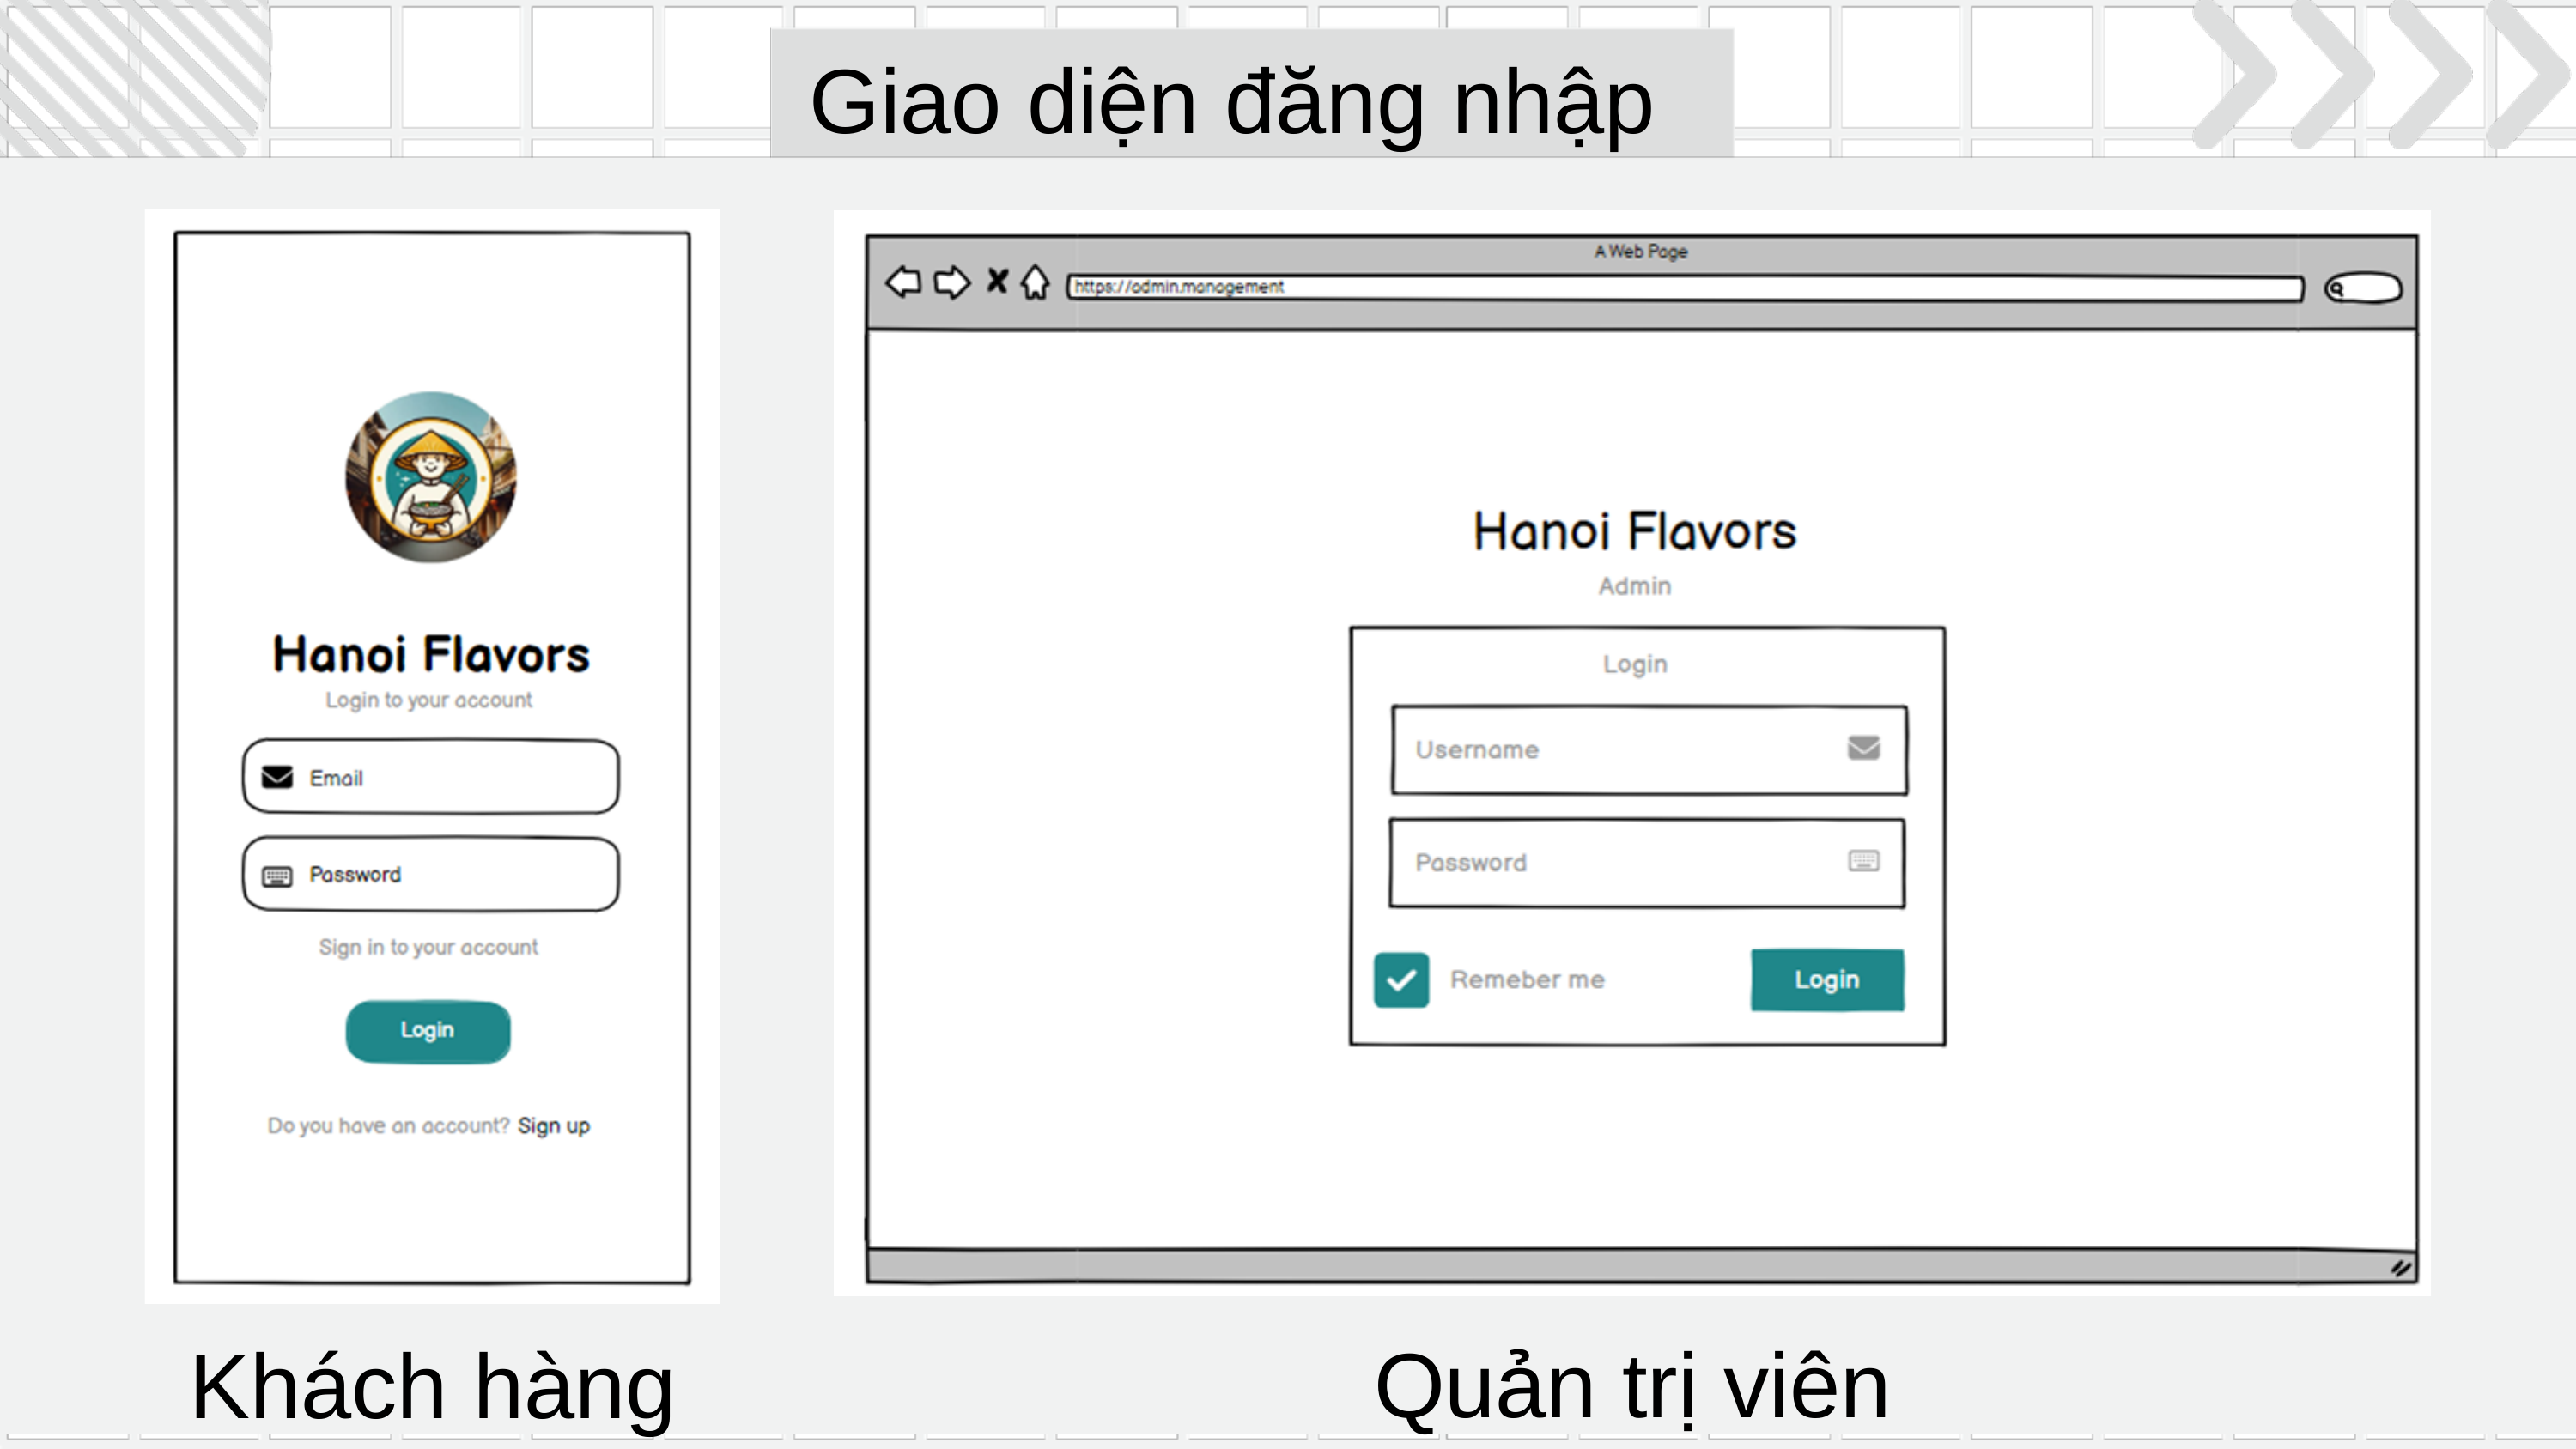

Giao diện đăng nhập

Quản trị viên
Khách hàng